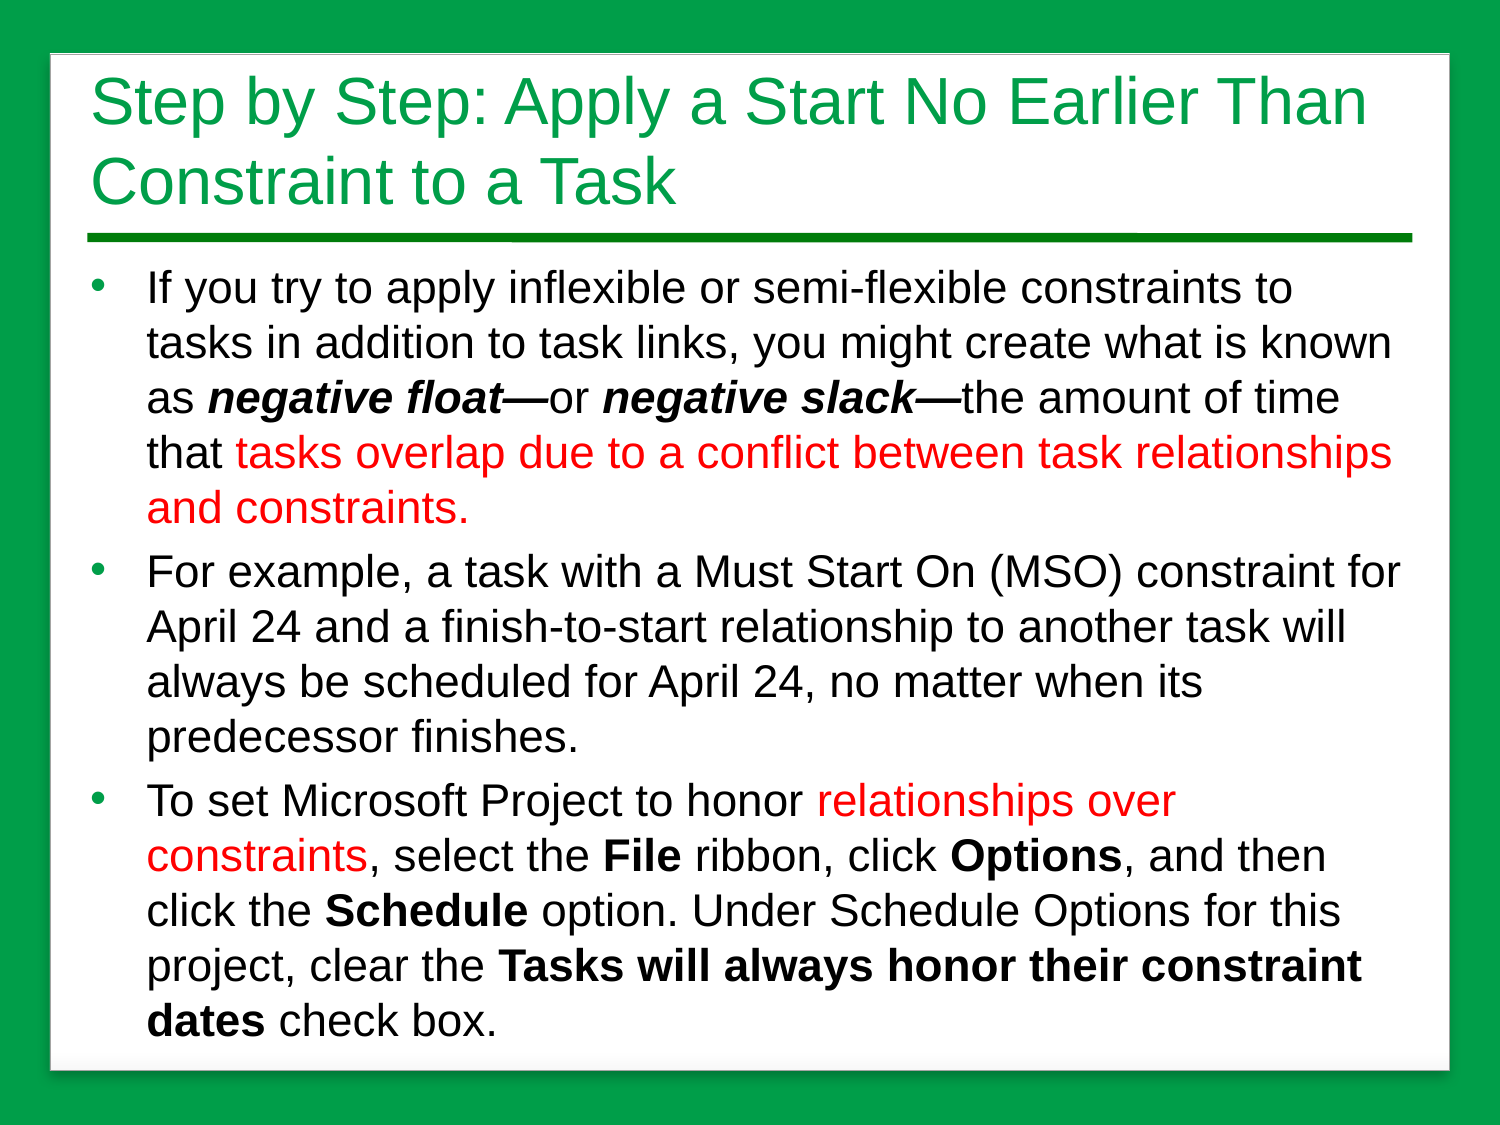

# Step by Step: Apply a Start No Earlier Than Constraint to a Task
If you try to apply inflexible or semi-flexible constraints to tasks in addition to task links, you might create what is known as negative float—or negative slack—the amount of time that tasks overlap due to a conflict between task relationships and constraints.
For example, a task with a Must Start On (MSO) constraint for April 24 and a finish-to-start relationship to another task will always be scheduled for April 24, no matter when its predecessor finishes.
To set Microsoft Project to honor relationships over constraints, select the File ribbon, click Options, and then click the Schedule option. Under Schedule Options for this project, clear the Tasks will always honor their constraint dates check box.